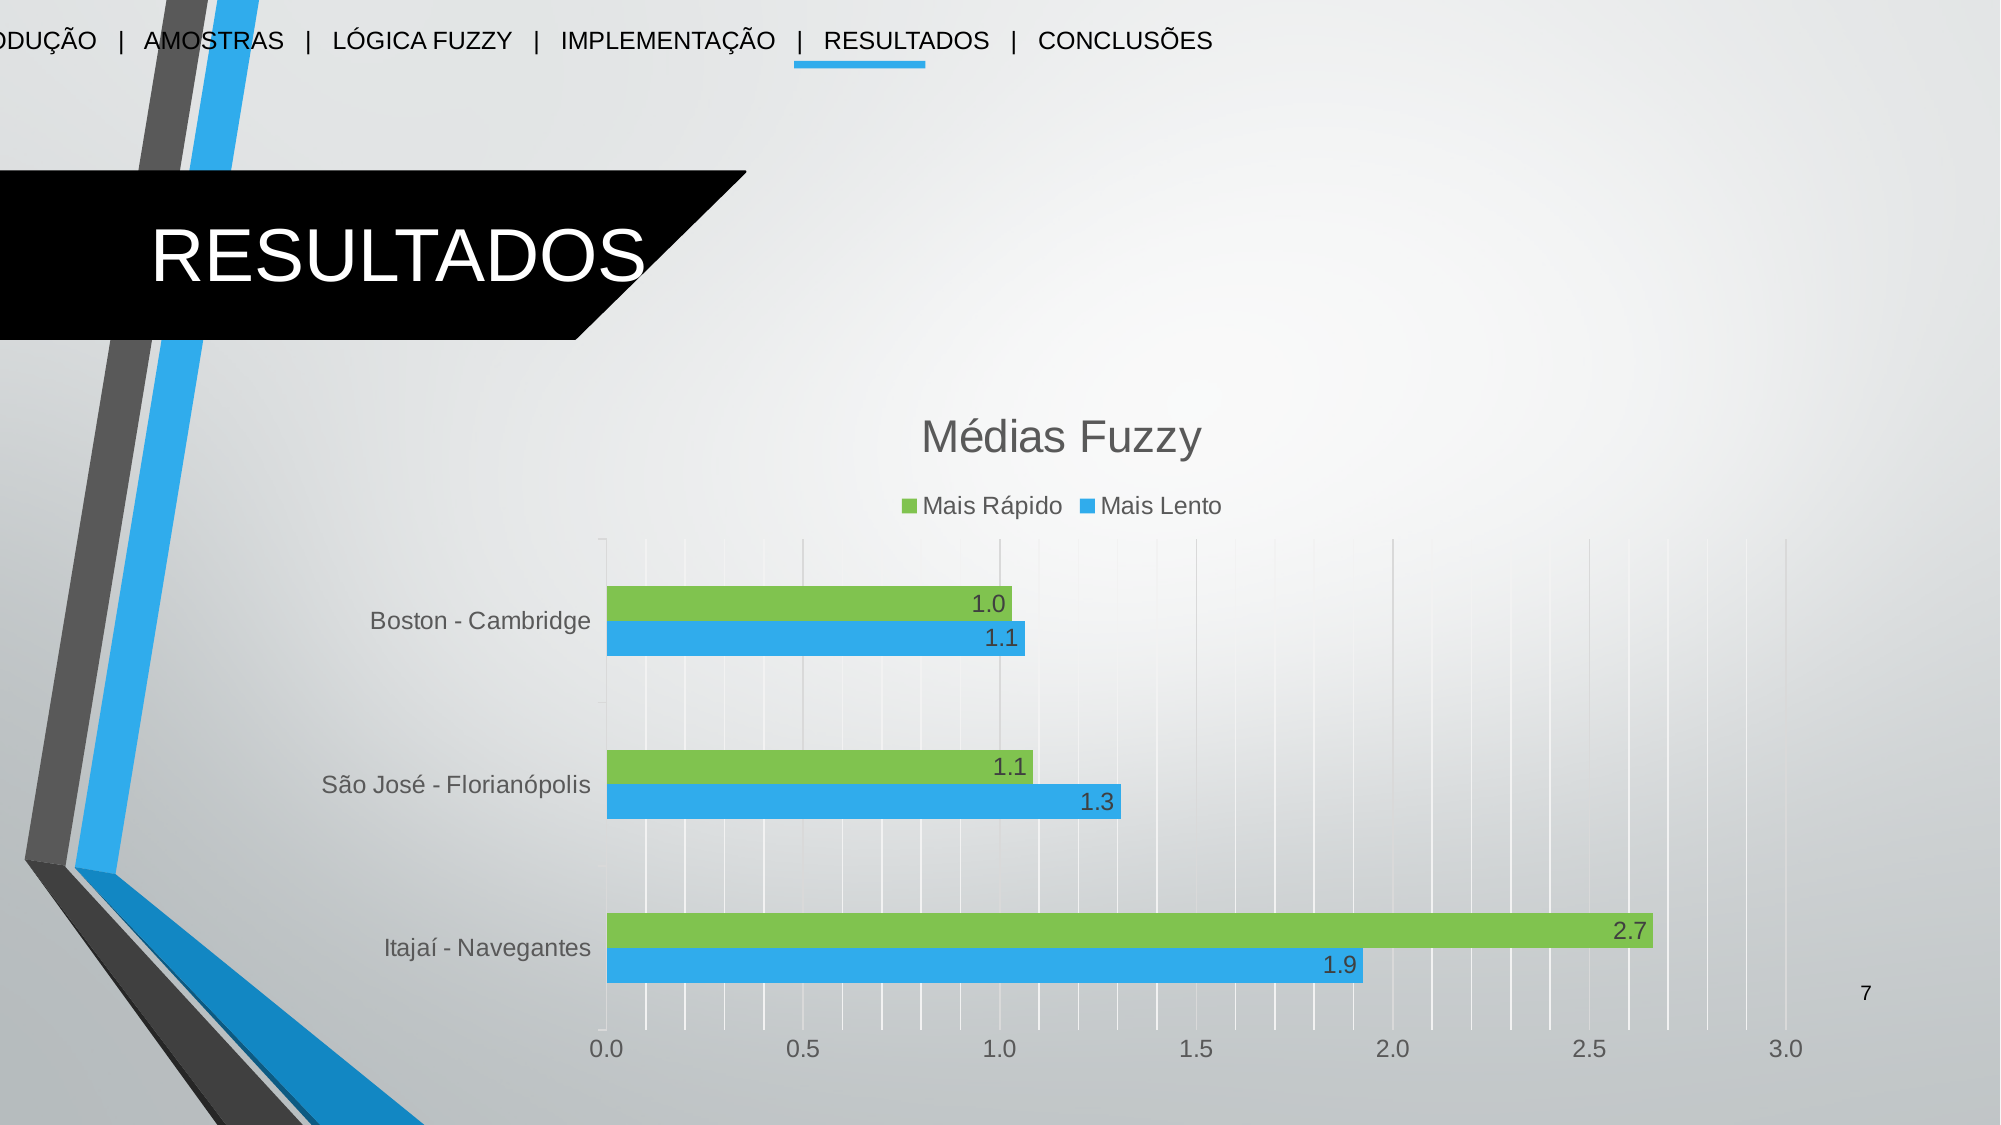

INTRODUÇÃO   |   AMOSTRAS   |   LÓGICA FUZZY   |   IMPLEMENTAÇÃO   |   RESULTADOS   |   CONCLUSÕES

REsultados

### Chart: Médias Fuzzy

| Category | Mais Lento | Mais Rápido |
|---|---|---|
| Itajaí - Navegantes | 1.92449104760117 | 2.66250547274053 |
| São José - Florianópolis | 1.30740700982234 | 1.08501744404487 |
| Boston - Cambridge | 1.06410551379884 | 1.03138068496949 |
7